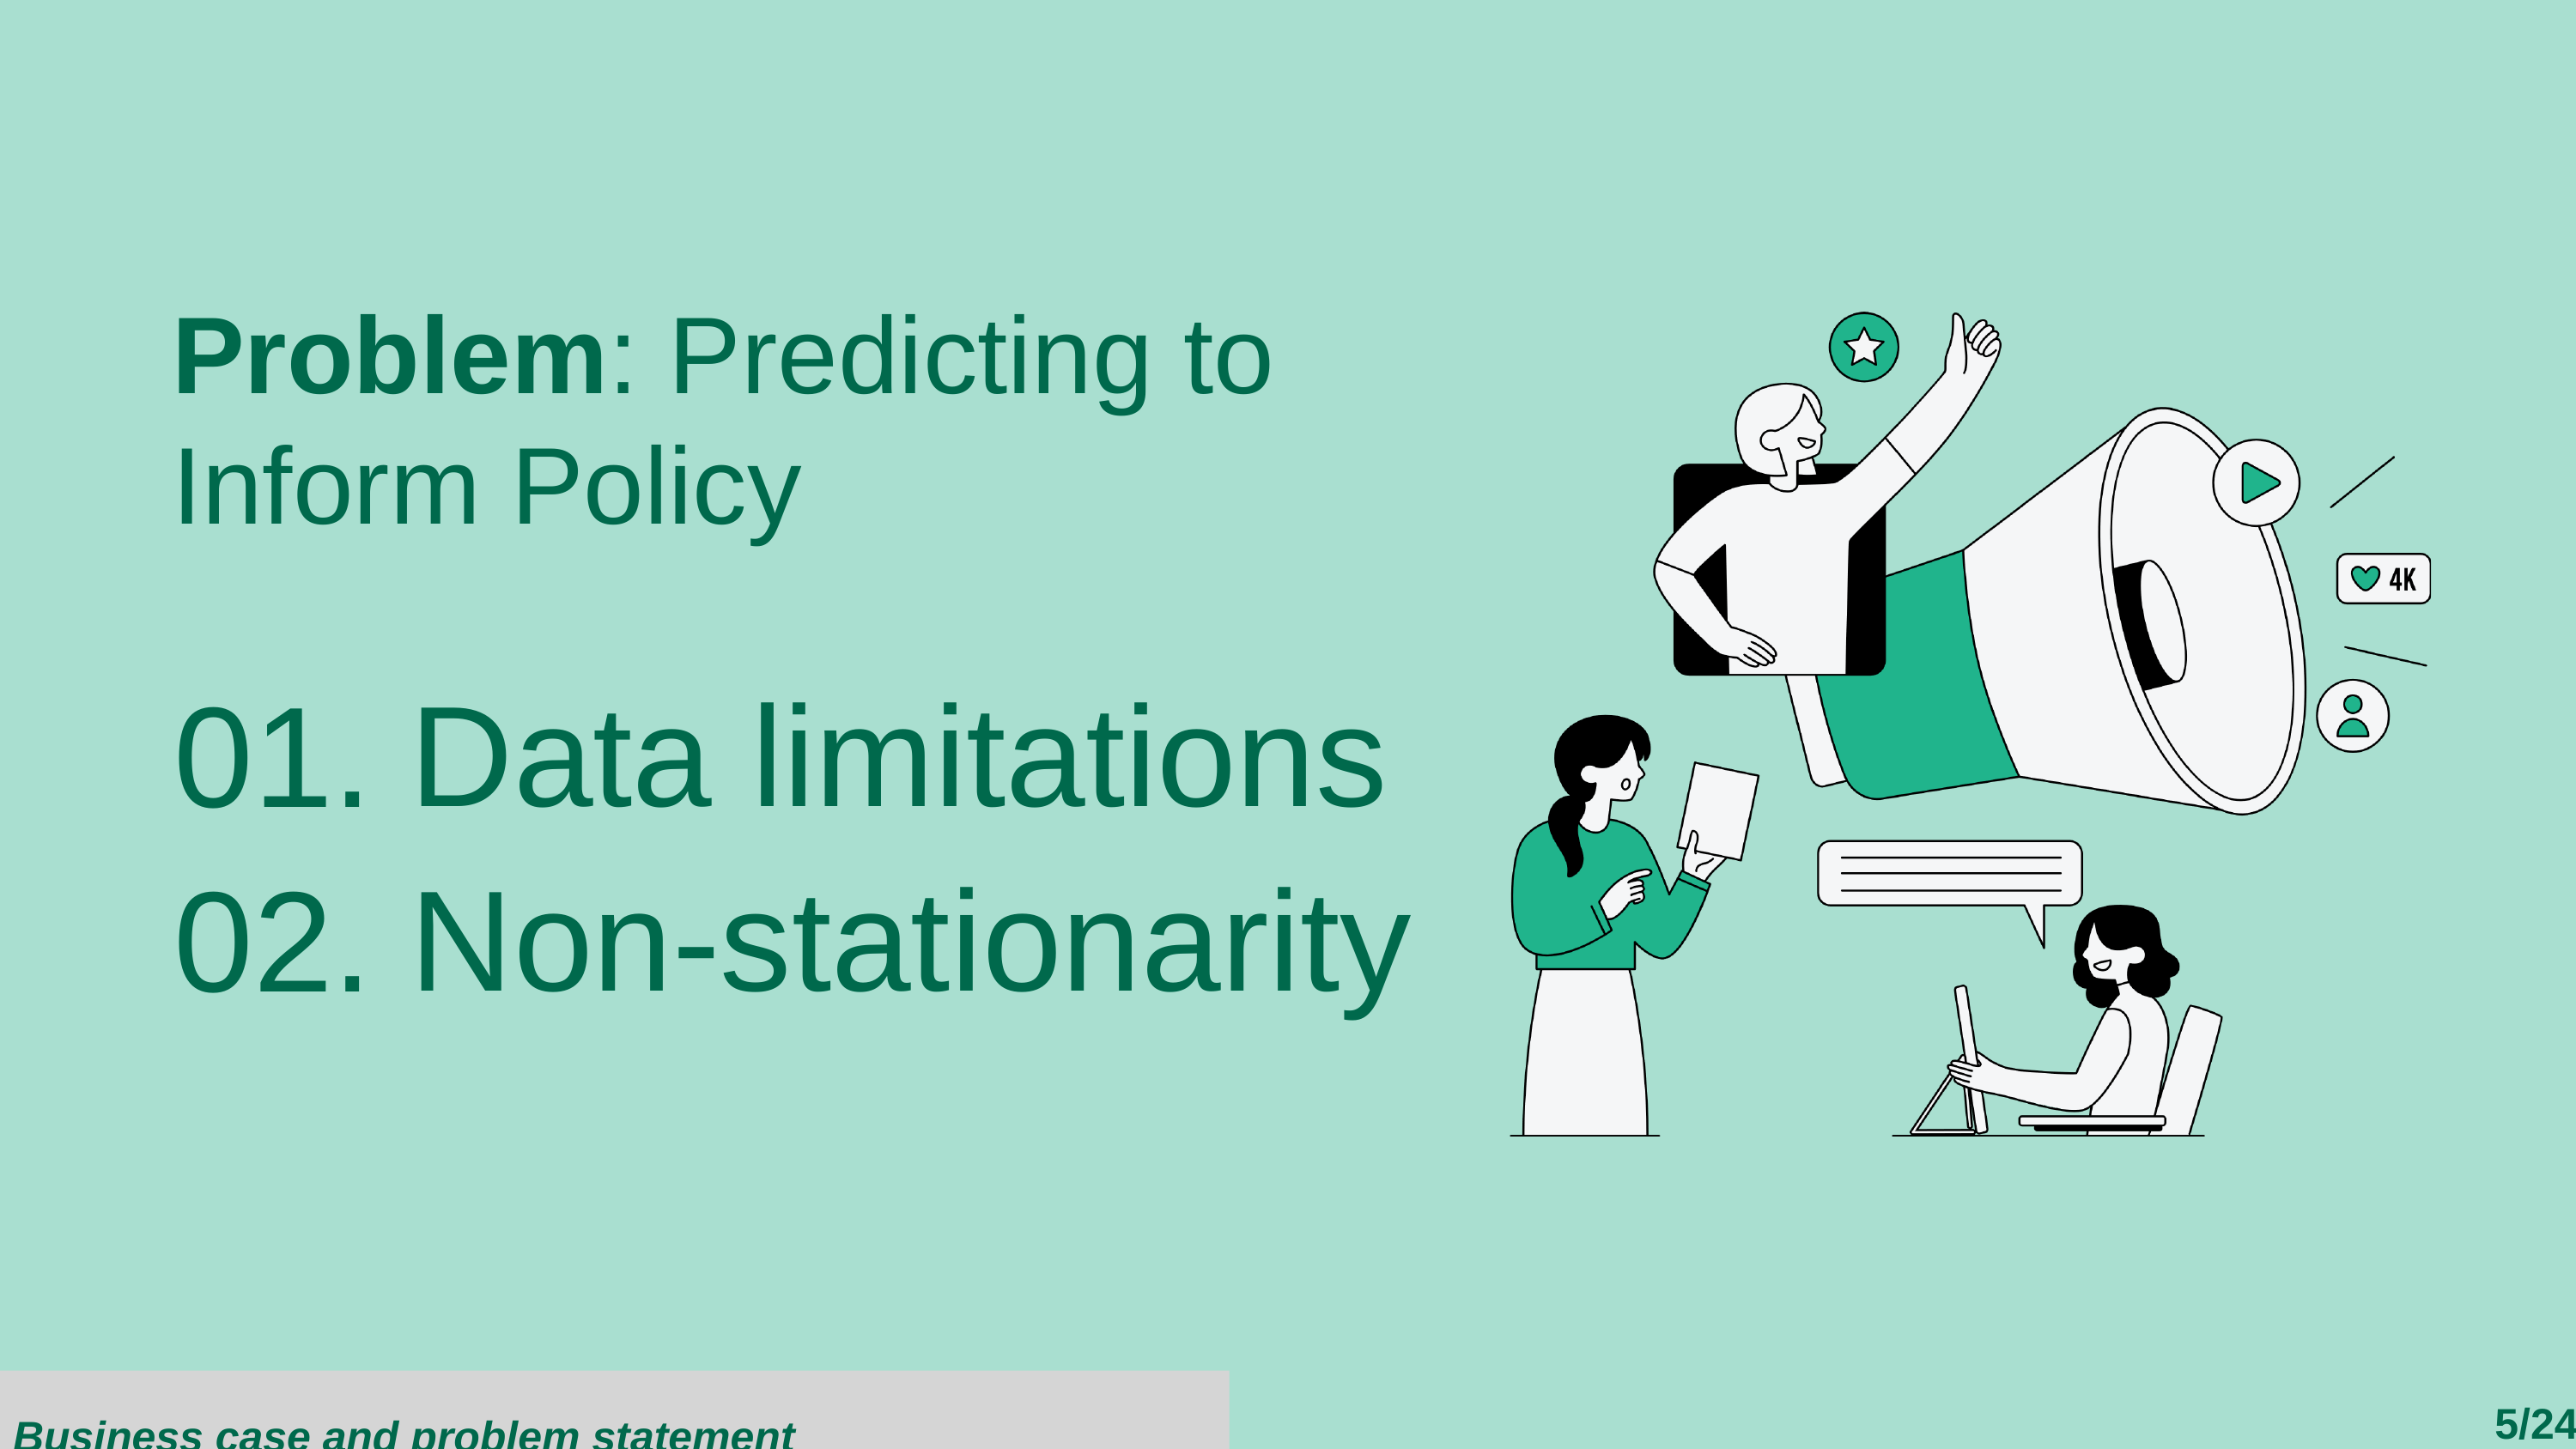

Problem: Predicting to Inform Policy

Data limitations
01.
Non-stationarity
02.
Business case and problem statement
5/24